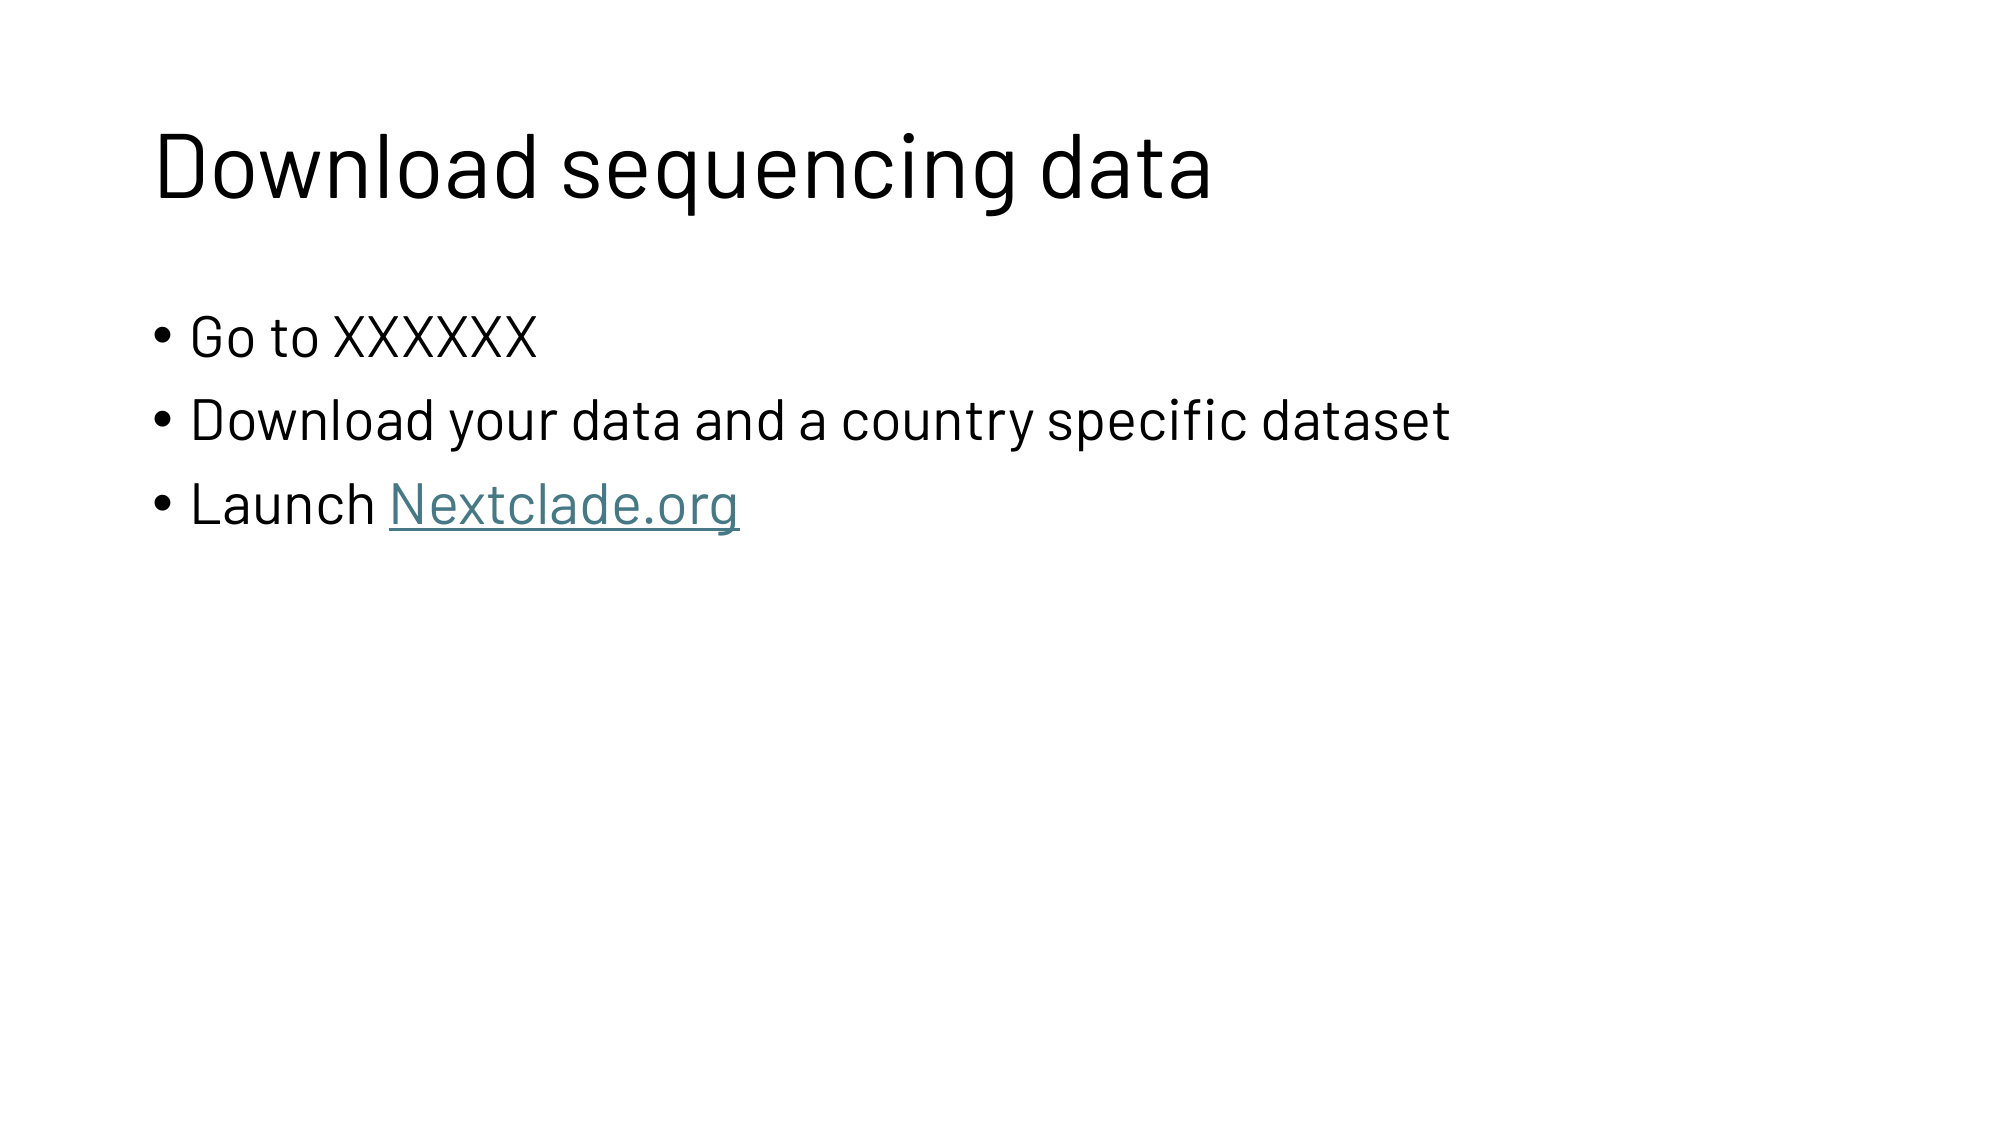

# Download sequencing data
Go to XXXXXX
Download your data and a country specific dataset
Launch Nextclade.org